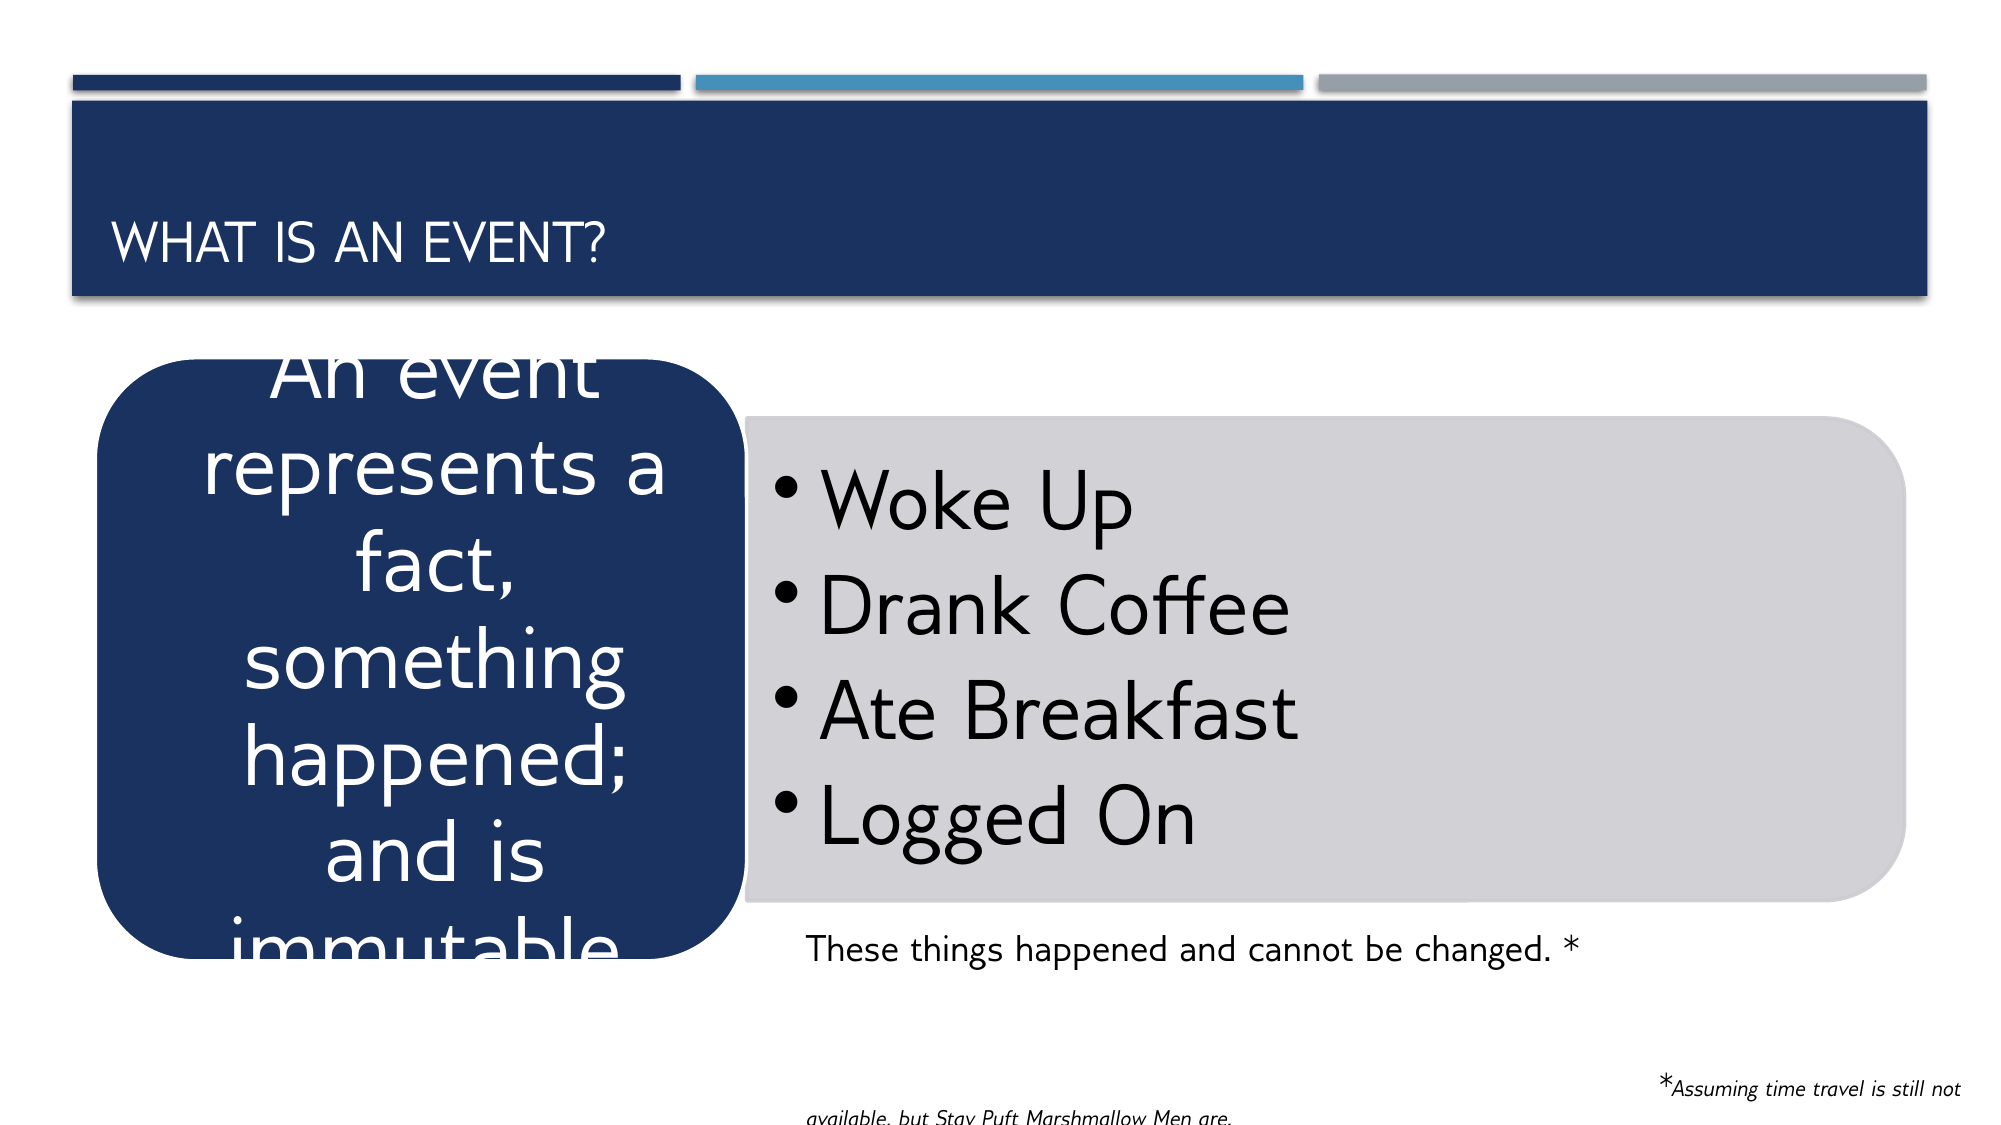

# What is an event?
Woke Up
Drank Coffee
Ate Breakfast
Logged On
An event represents a fact, something happened; and is immutable.
These things happened and cannot be changed. *

					         *Assuming time travel is still not available, but Stay Puft Marshmallow Men are.